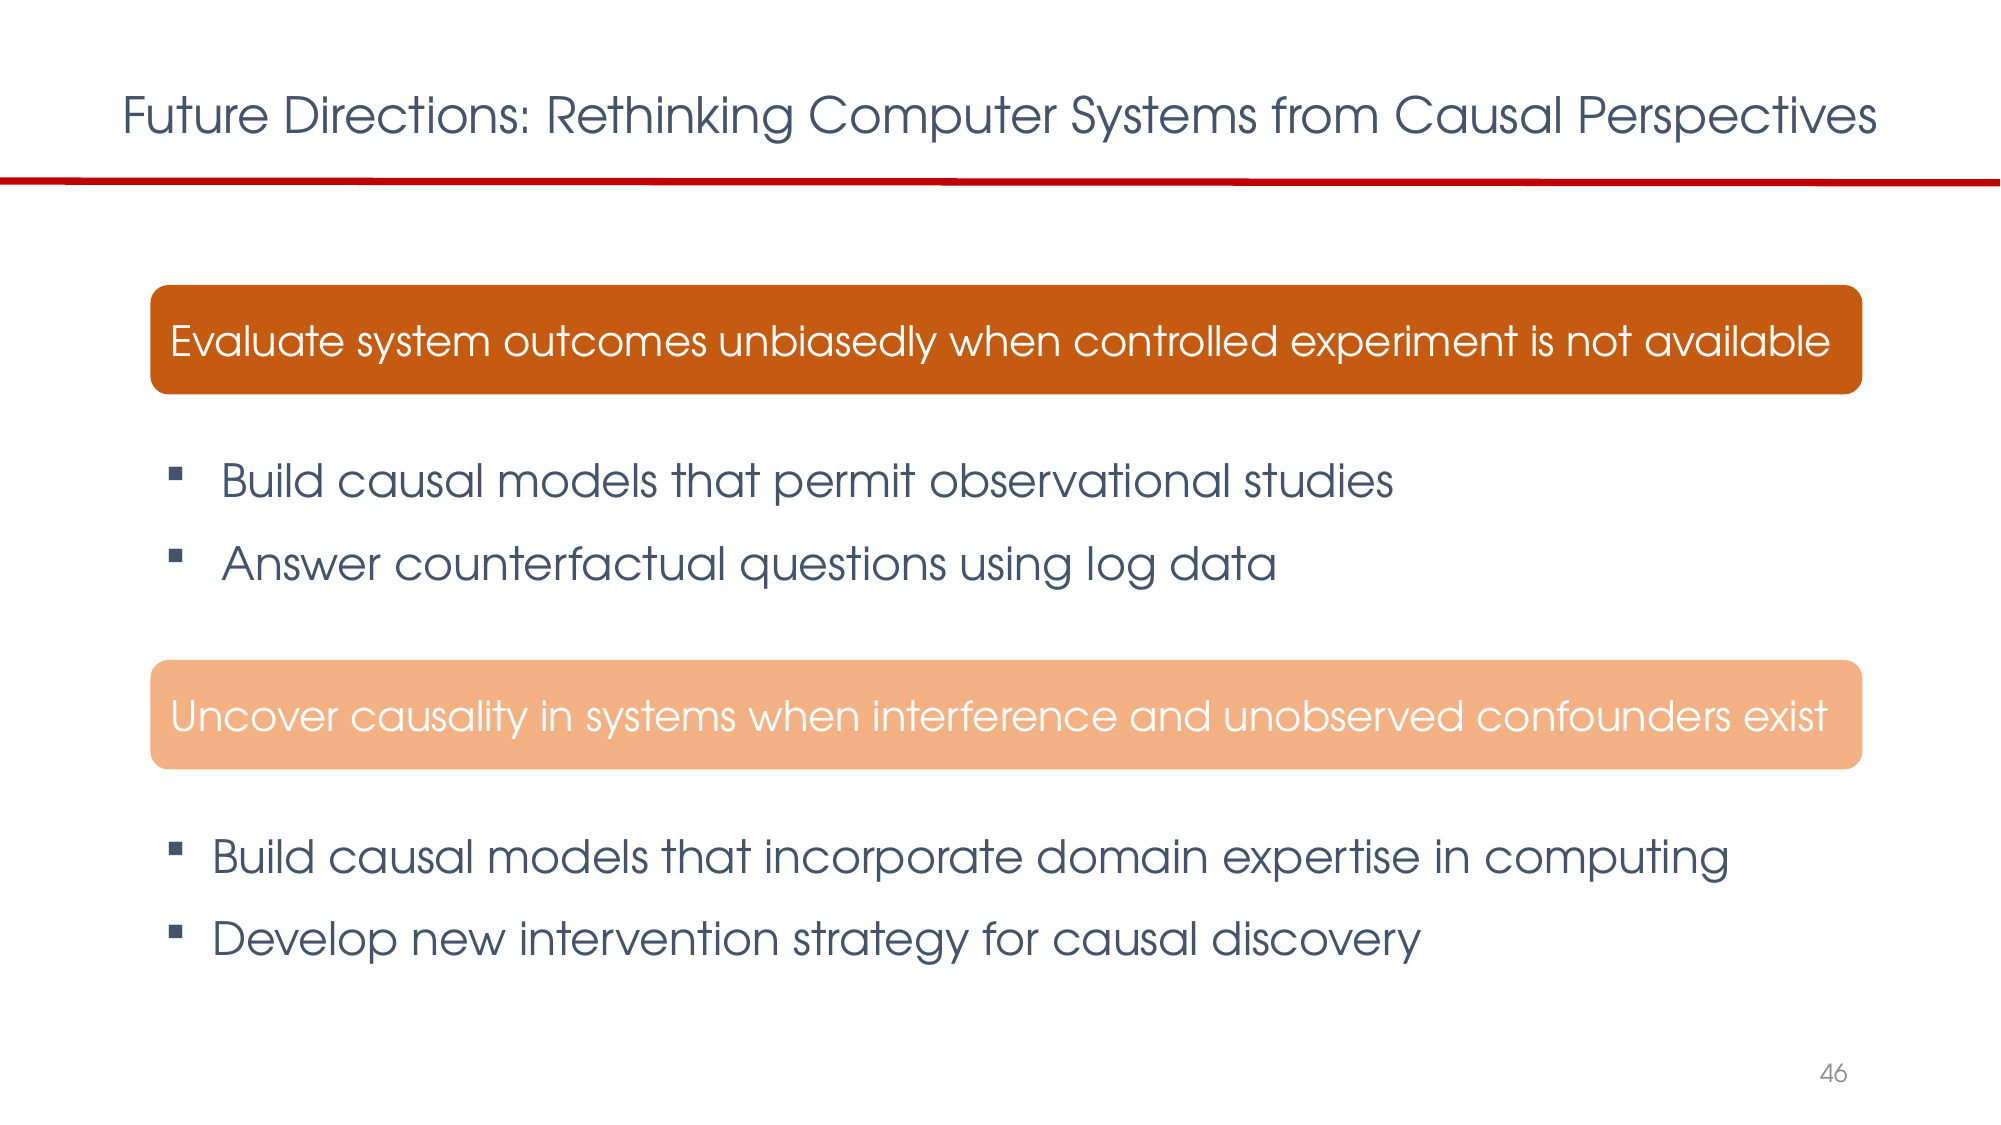

Future Directions: Rethinking Computer Systems from Causal Perspectives
Evaluate system outcomes unbiasedly when controlled experiment is not available
Build causal models that permit observational studies
Answer counterfactual questions using log data
Uncover causality in systems when interference and unobserved confounders exist
Build causal models that incorporate domain expertise in computing
Develop new intervention strategy for causal discovery
46